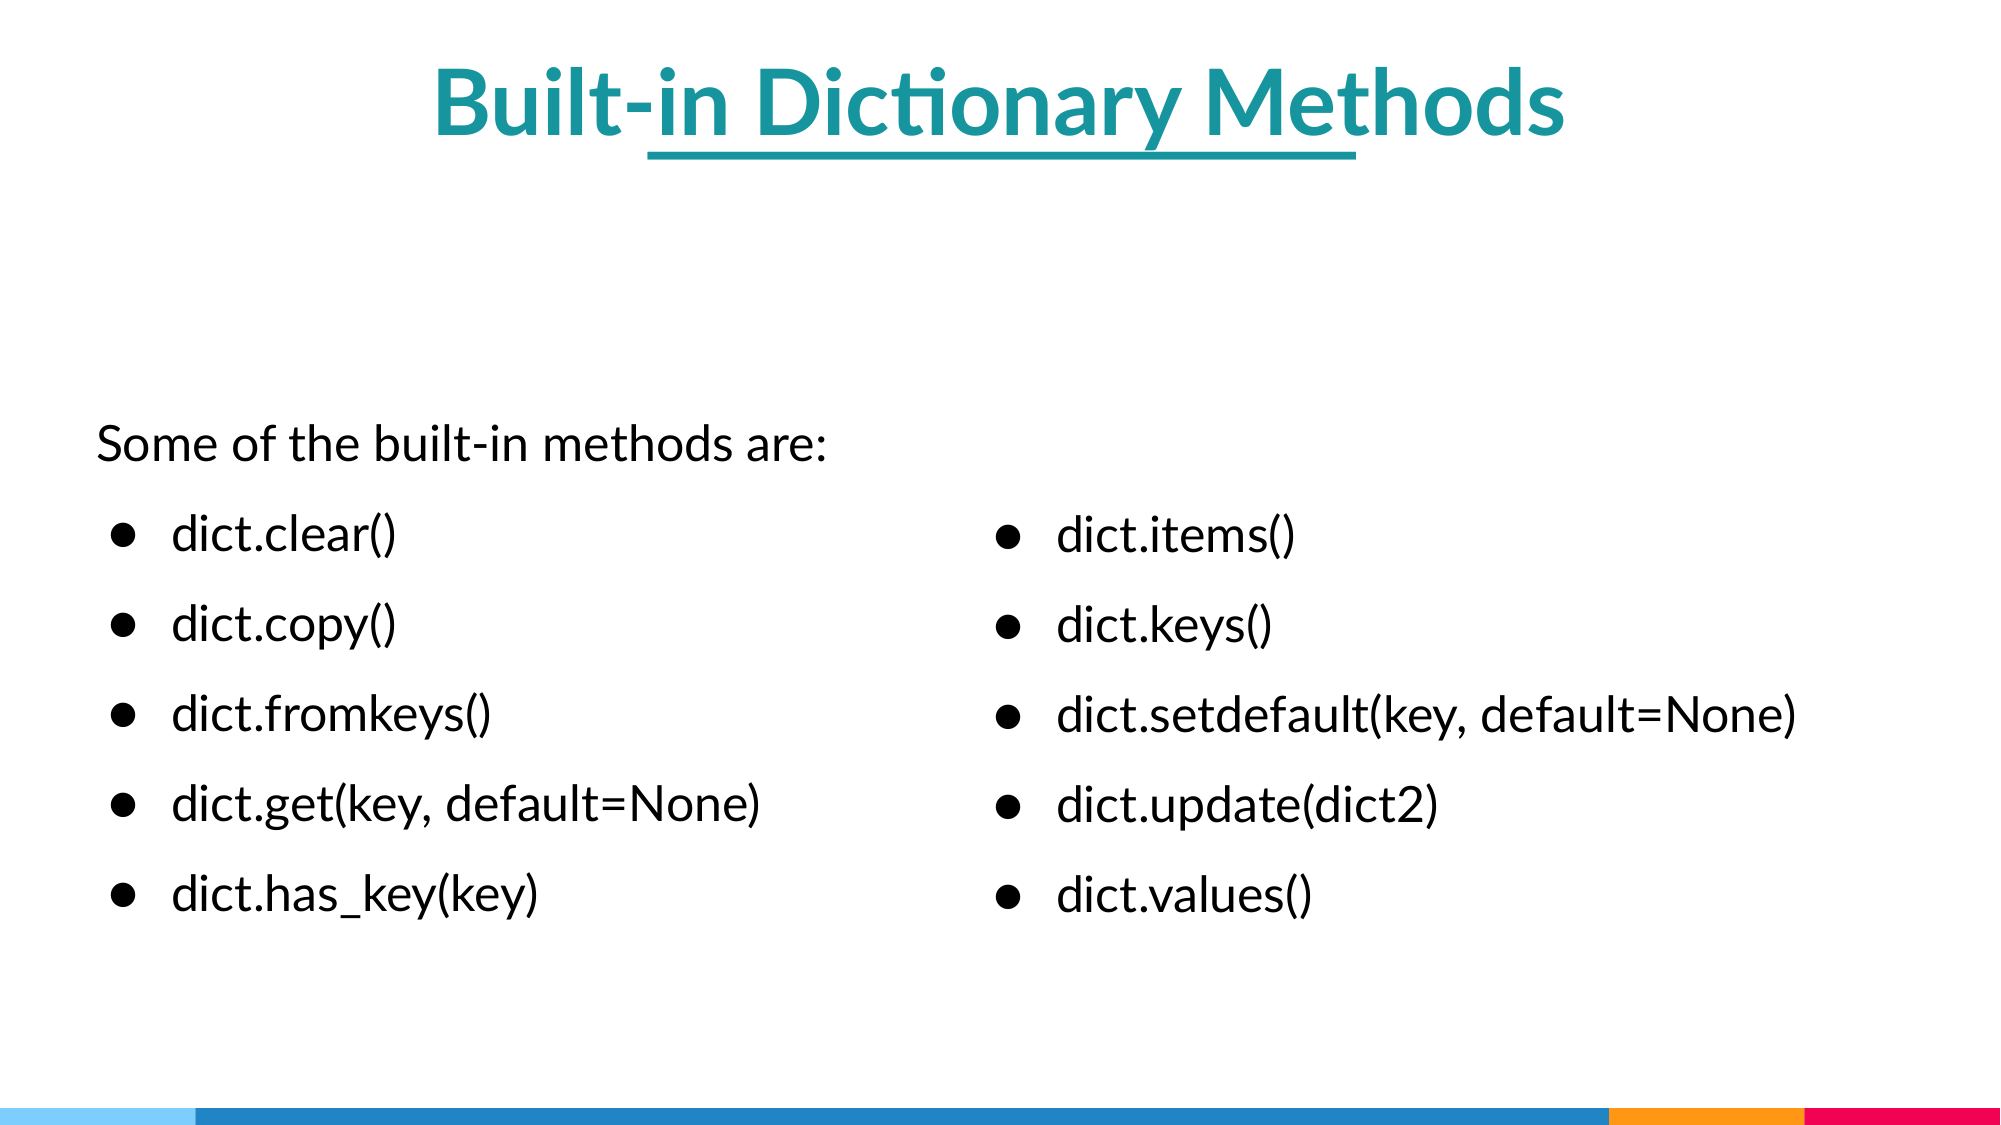

Built-in Dictionary Methods

Some of the built-in methods are:
dict.clear()
dict.copy()
dict.fromkeys()
dict.get(key, default=None)
dict.has_key(key)
dict.items()
dict.keys()
dict.setdefault(key, default=None)
dict.update(dict2)
dict.values()